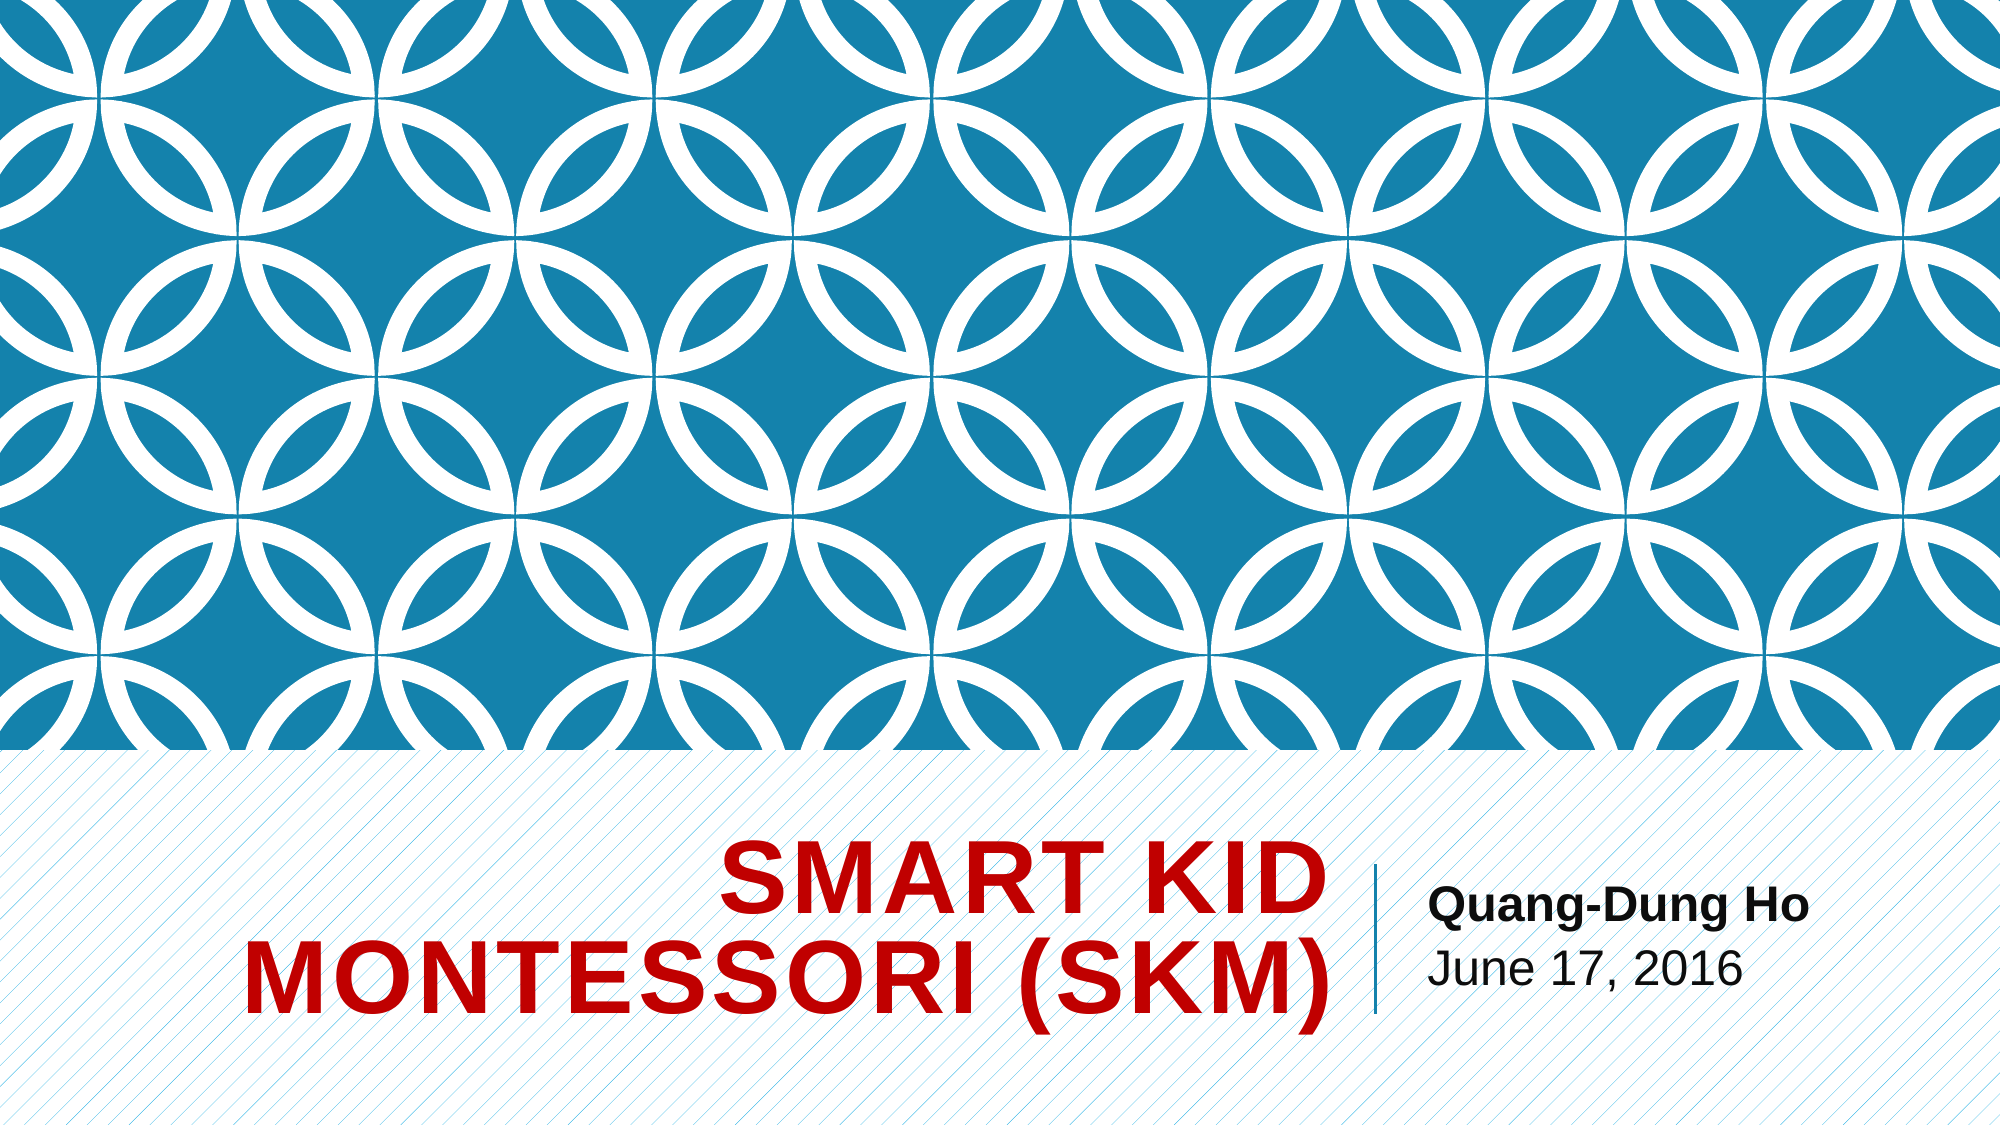

# Smart kid Montessori (skm)
Quang-Dung Ho
June 17, 2016